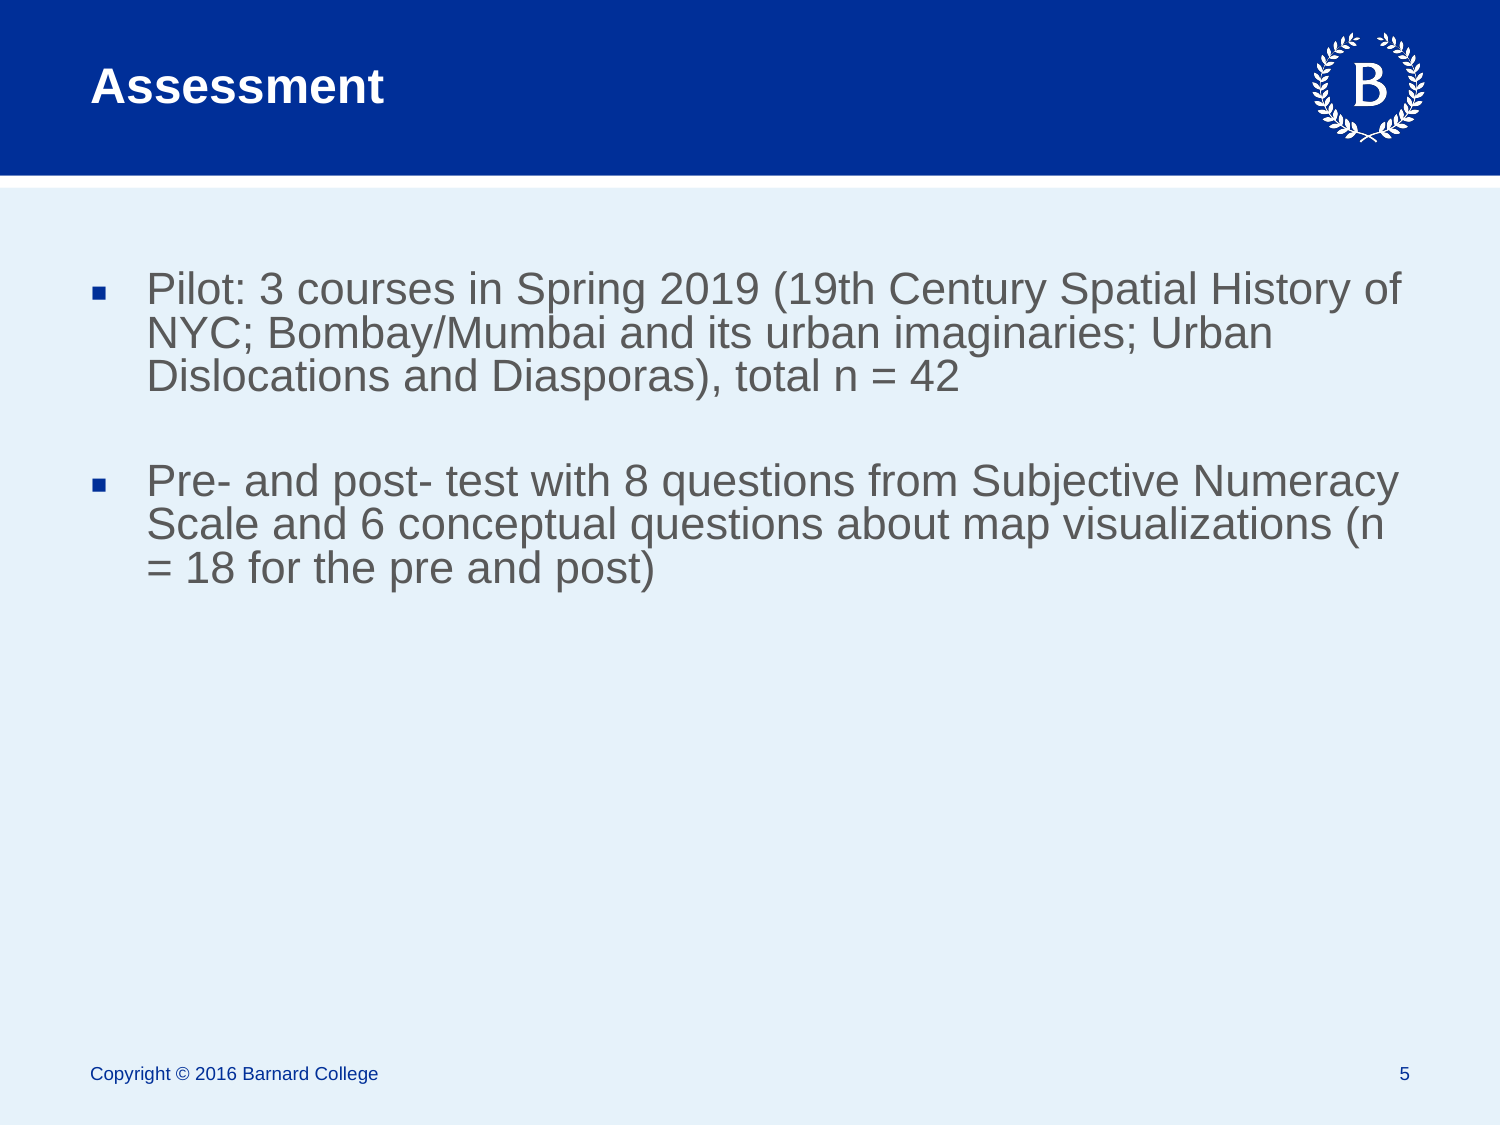

# Assessment

Pilot: 3 courses in Spring 2019 (19th Century Spatial History of NYC; Bombay/Mumbai and its urban imaginaries; Urban Dislocations and Diasporas), total n = 42

Pre- and post- test with 8 questions from Subjective Numeracy Scale and 6 conceptual questions about map visualizations (n = 18 for the pre and post)

Copyright © 2016 Barnard College
5